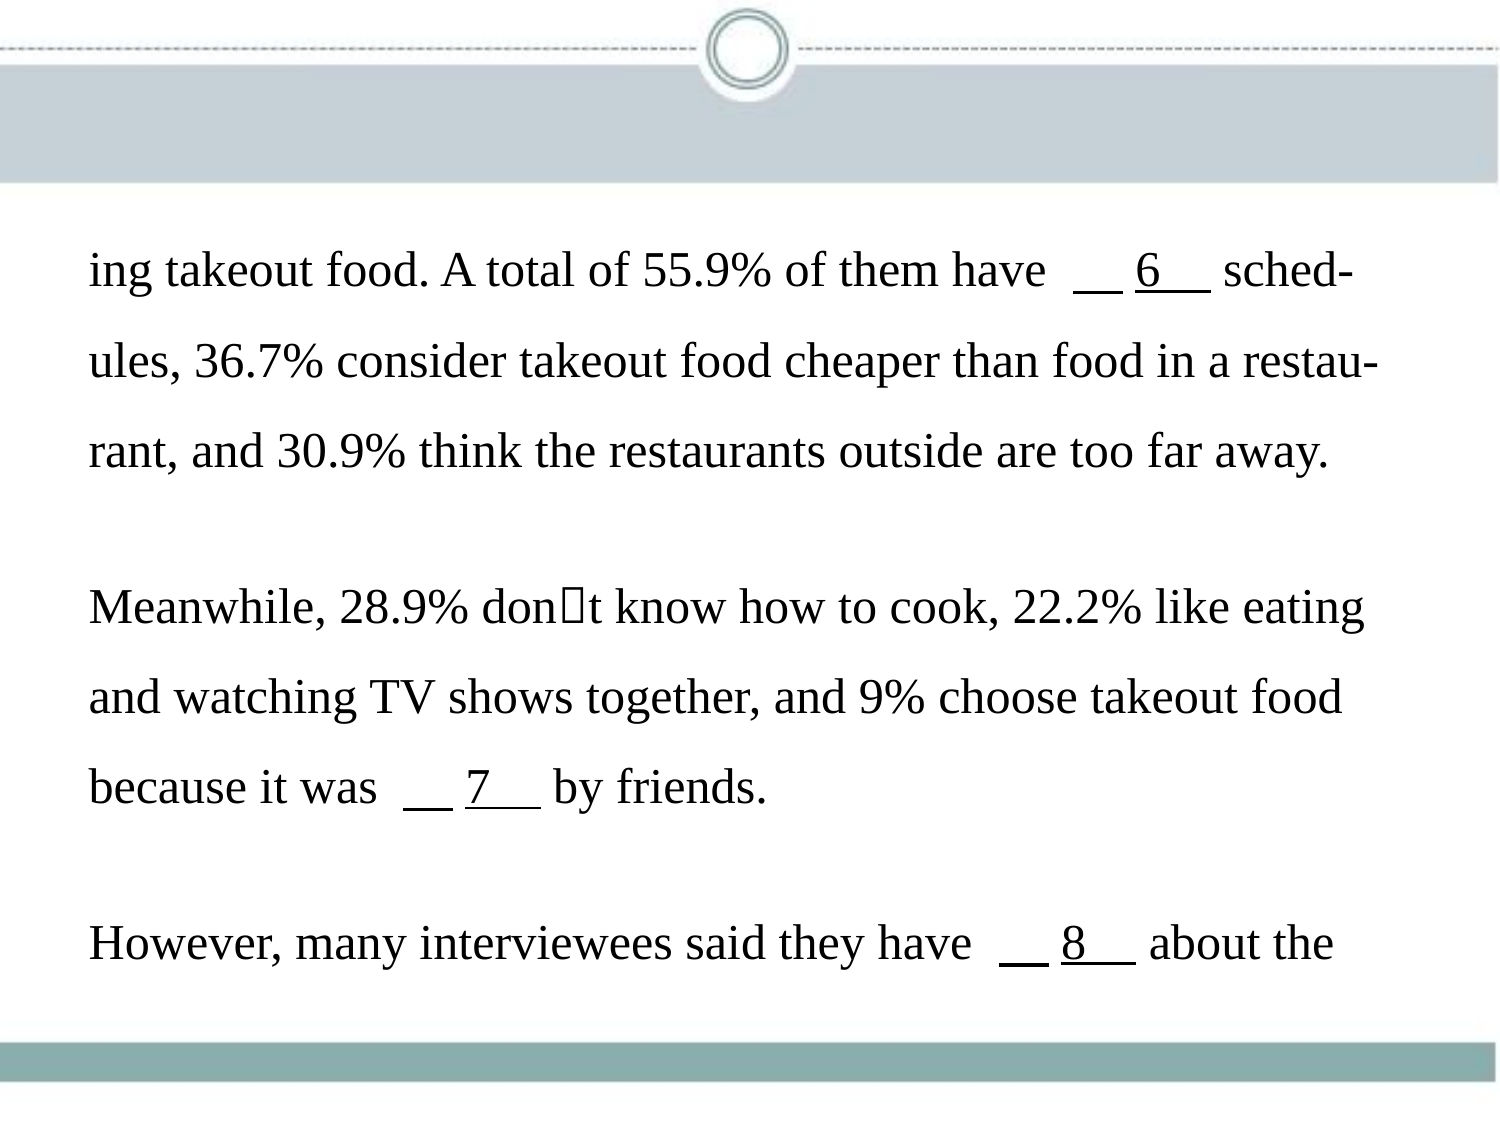

ing takeout food. A total of 55.9% of them have 　6     sched-
ules, 36.7% consider takeout food cheaper than food in a restau-
rant, and 30.9% think the restaurants outside are too far away.
Meanwhile, 28.9% don􀆳t know how to cook, 22.2% like eating
and watching TV shows together, and 9% choose takeout food
because it was 　7     by friends.
However, many interviewees said they have 　8     about the